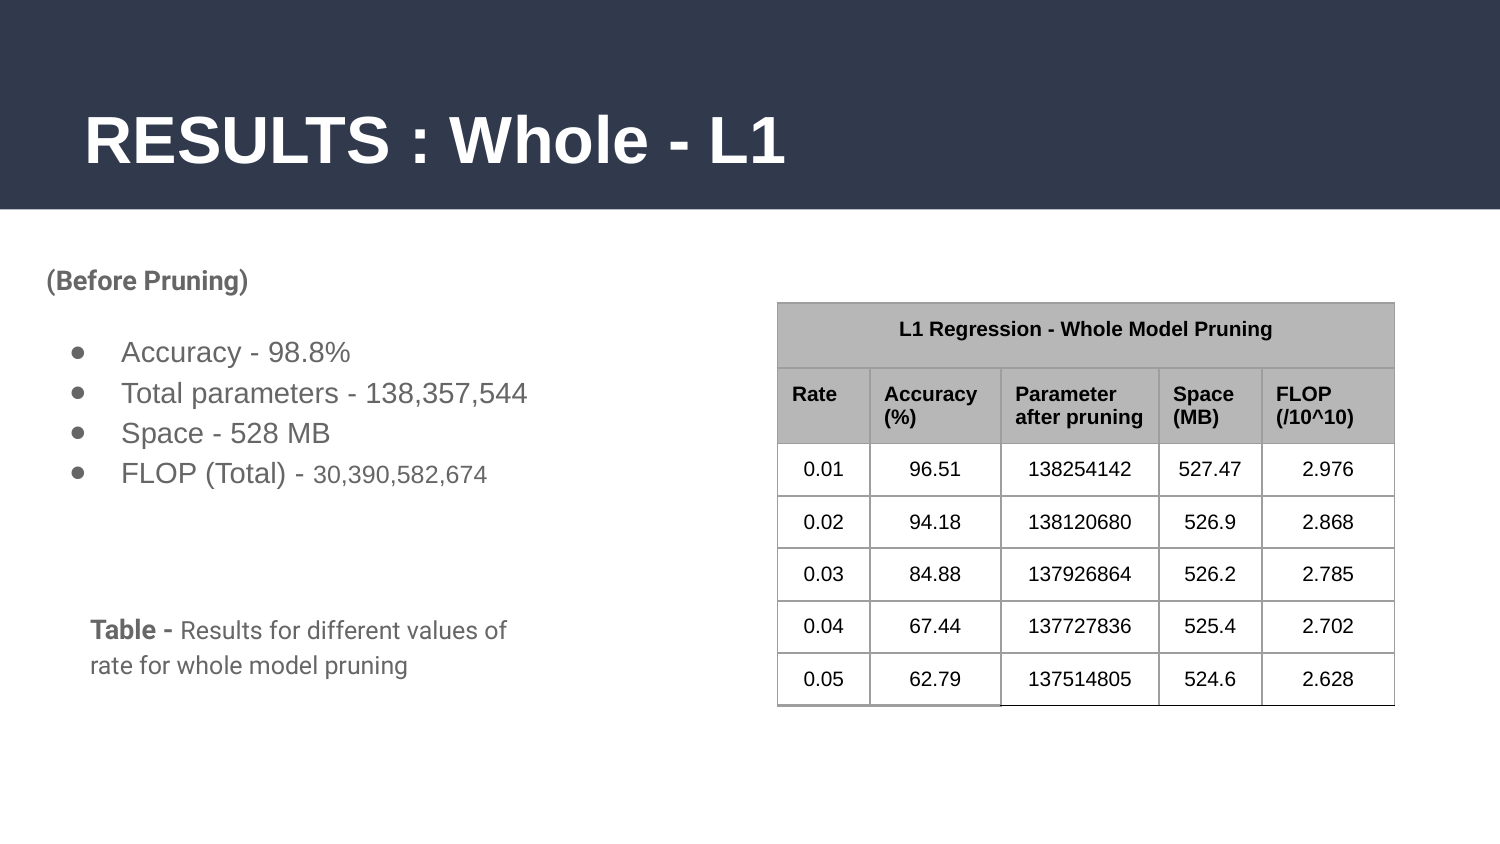

# RESULTS : Whole - L1

(Before Pruning)
Accuracy - 98.8%
Total parameters - 138,357,544
Space - 528 MB
FLOP (Total) - 30,390,582,674
| L1 Regression - Whole Model Pruning |  |  |  |  |
| --- | --- | --- | --- | --- |
| Rate | Accuracy (%) | Parameter after pruning | Space (MB) | FLOP (/10^10) |
| 0.01 | 96.51 | 138254142 | 527.47 | 2.976 |
| 0.02 | 94.18 | 138120680 | 526.9 | 2.868 |
| 0.03 | 84.88 | 137926864 | 526.2 | 2.785 |
| 0.04 | 67.44 | 137727836 | 525.4 | 2.702 |
| 0.05 | 62.79 | 137514805 | 524.6 | 2.628 |
Table - Results for different values of rate for whole model pruning